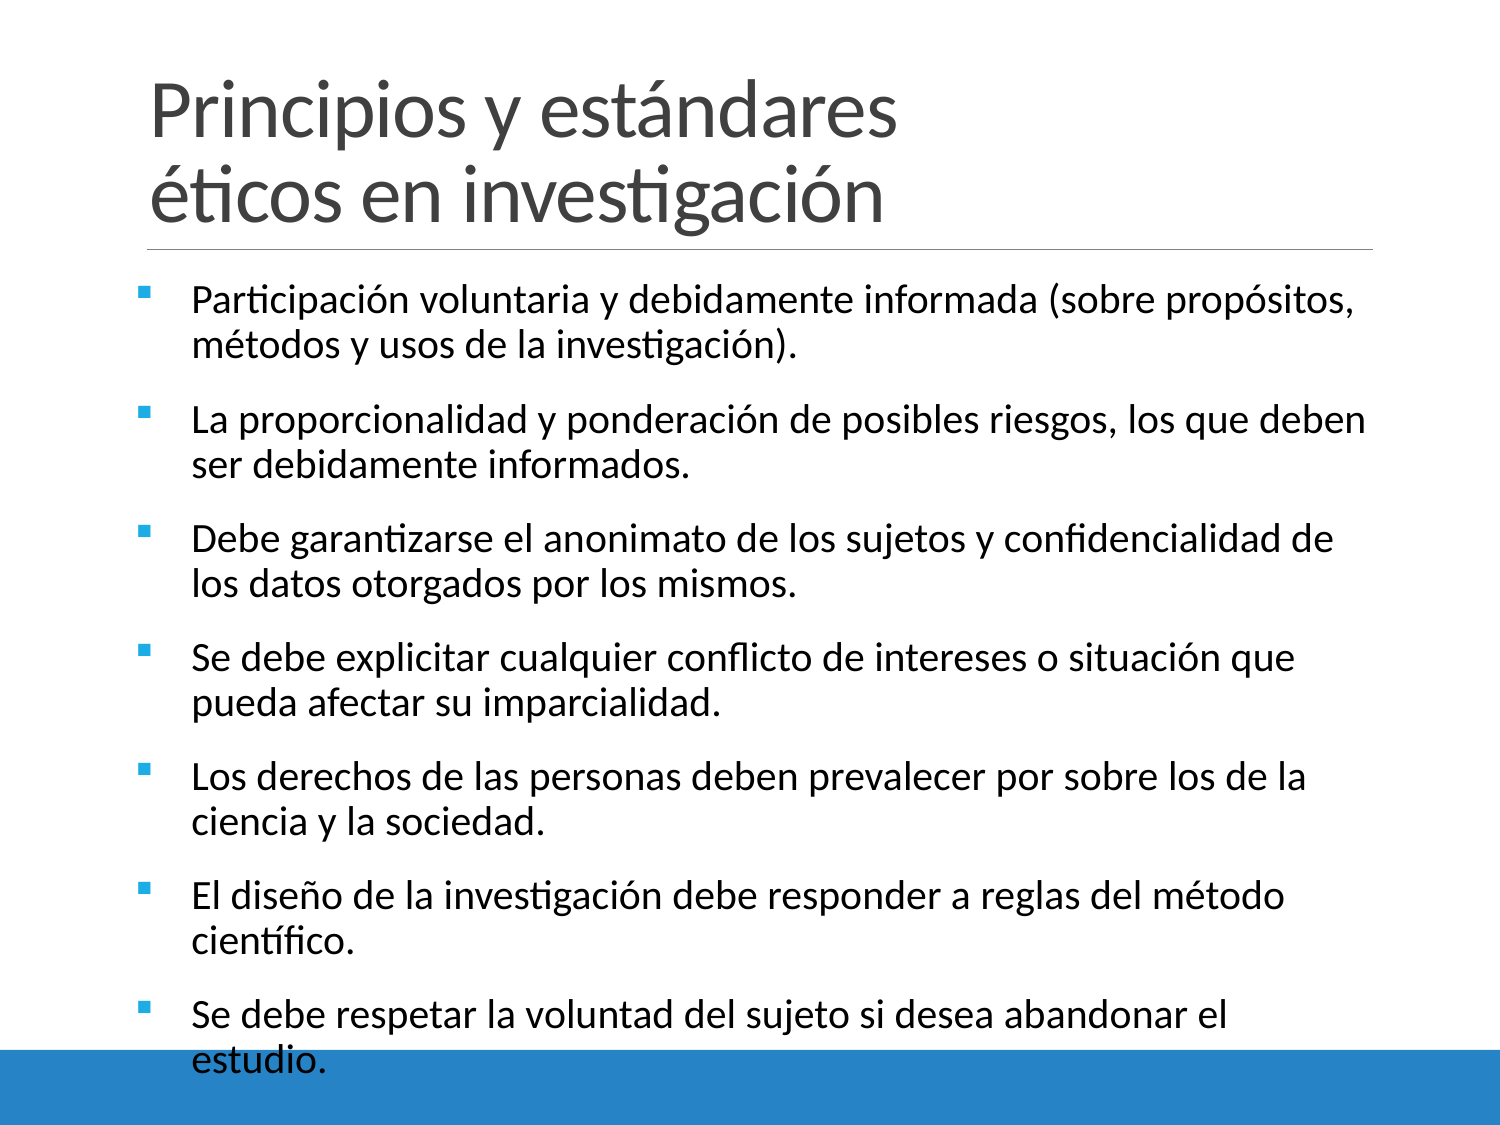

# Principios y estándares éticos en investigación
Participación voluntaria y debidamente informada (sobre propósitos, métodos y usos de la investigación).
La proporcionalidad y ponderación de posibles riesgos, los que deben ser debidamente informados.
Debe garantizarse el anonimato de los sujetos y confidencialidad de los datos otorgados por los mismos.
Se debe explicitar cualquier conflicto de intereses o situación que pueda afectar su imparcialidad.
Los derechos de las personas deben prevalecer por sobre los de la ciencia y la sociedad.
El diseño de la investigación debe responder a reglas del método científico.
Se debe respetar la voluntad del sujeto si desea abandonar el estudio.